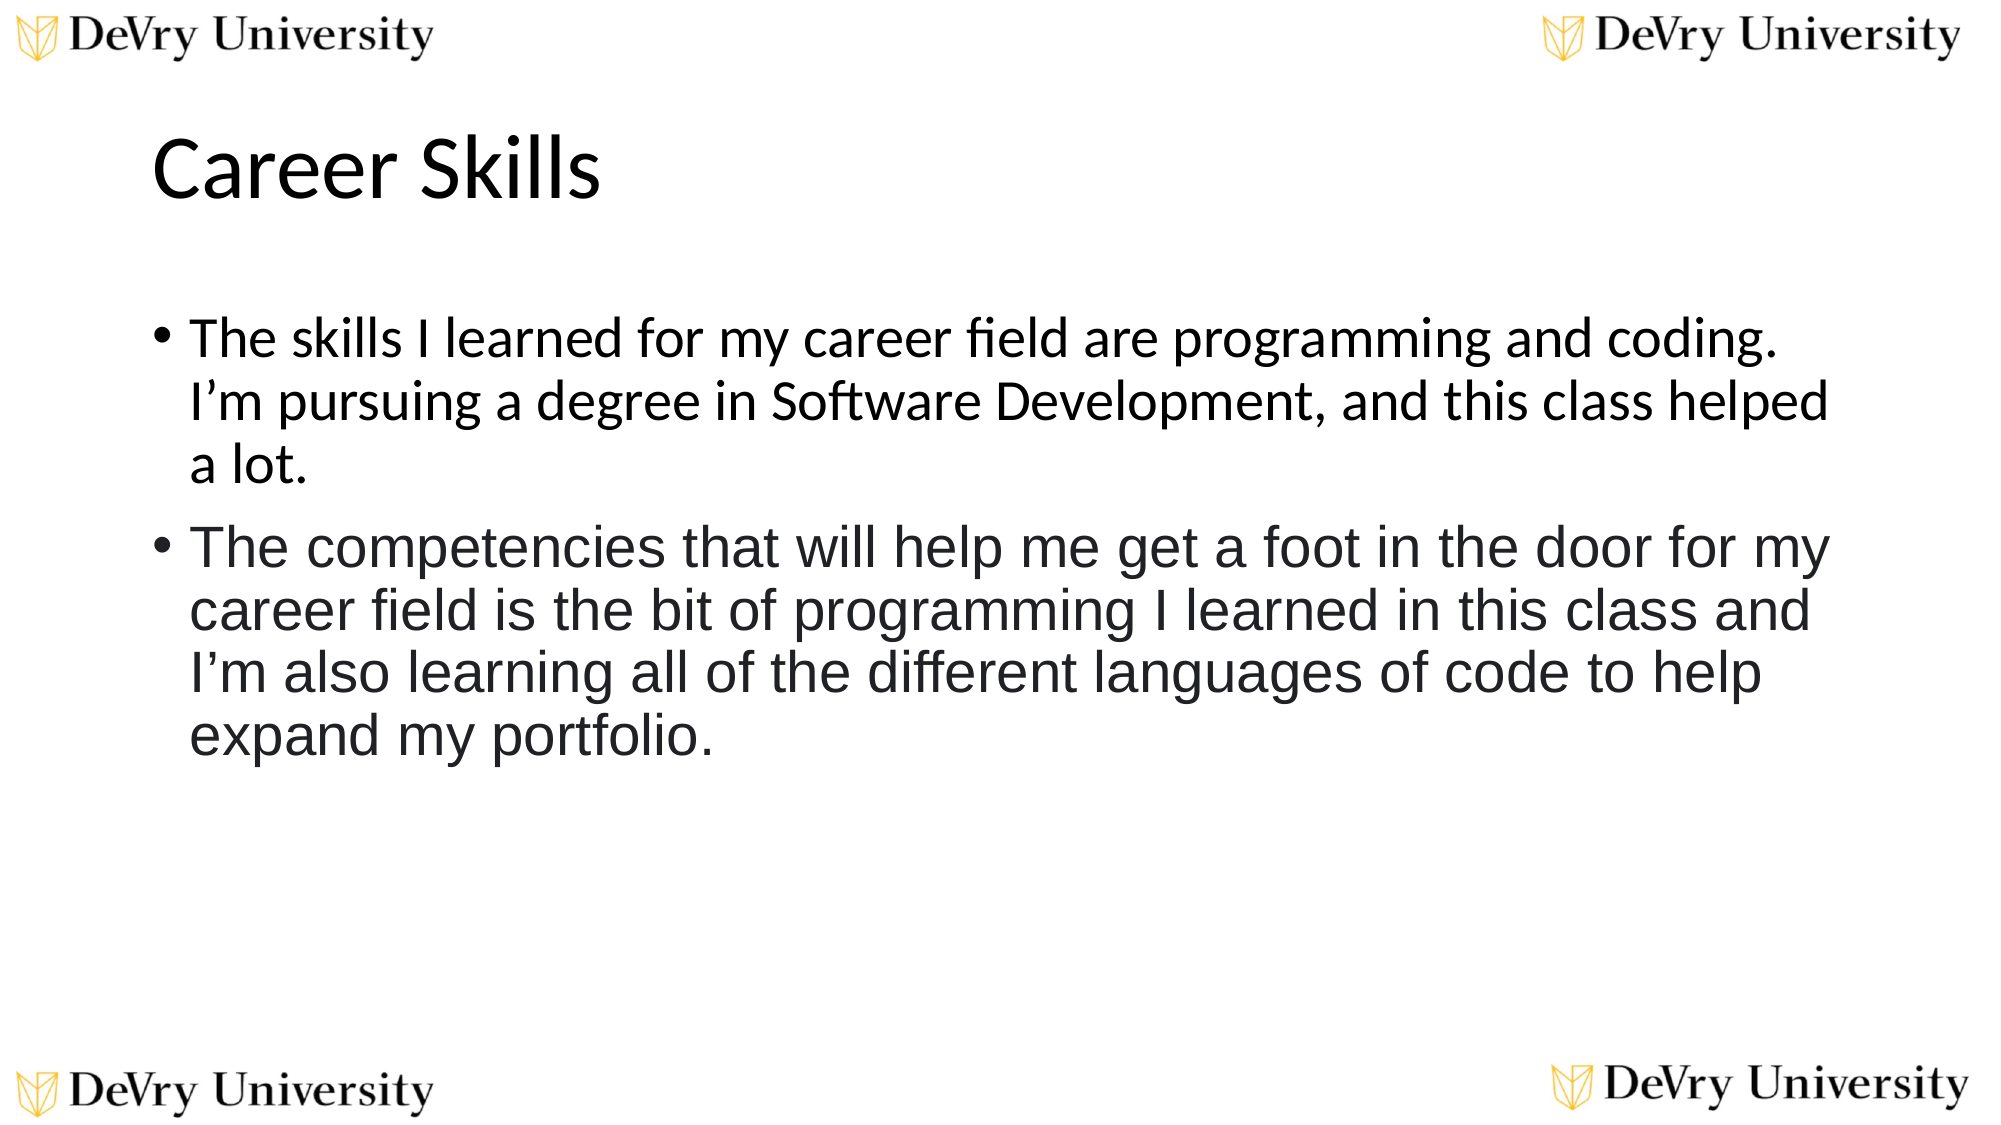

# Career Skills
The skills I learned for my career field are programming and coding. I’m pursuing a degree in Software Development, and this class helped a lot.
The competencies that will help me get a foot in the door for my career field is the bit of programming I learned in this class and I’m also learning all of the different languages of code to help expand my portfolio.